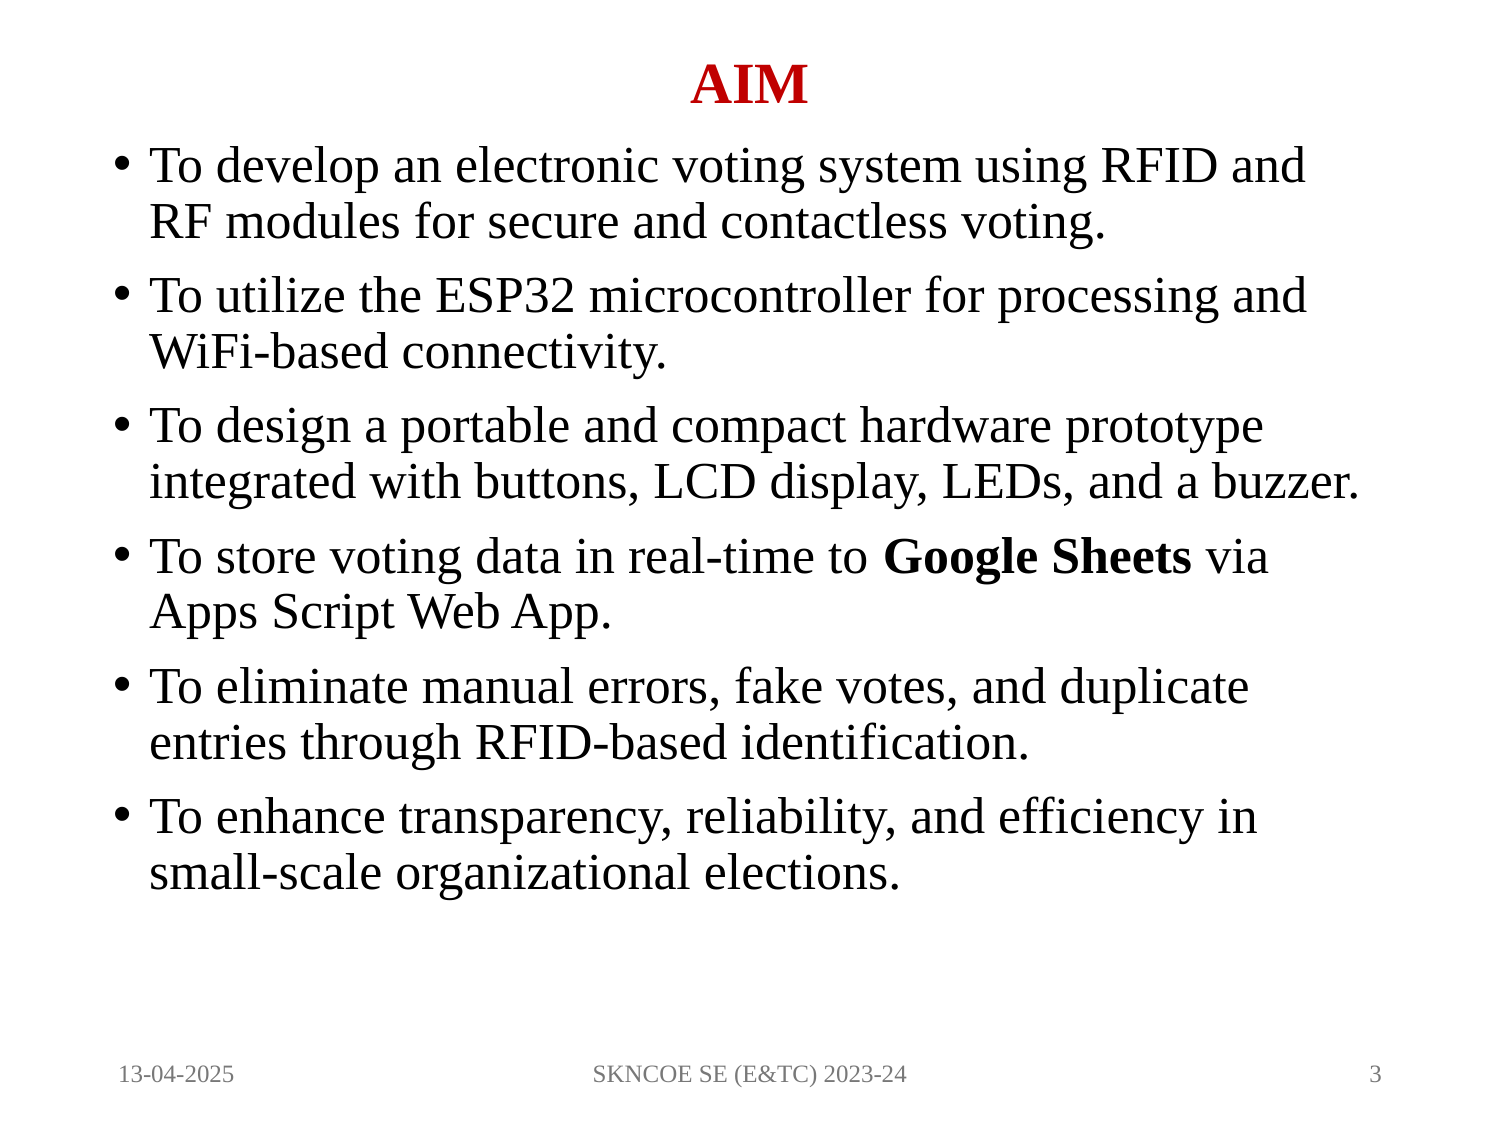

# AIM
To develop an electronic voting system using RFID and RF modules for secure and contactless voting.
To utilize the ESP32 microcontroller for processing and WiFi-based connectivity.
To design a portable and compact hardware prototype integrated with buttons, LCD display, LEDs, and a buzzer.
To store voting data in real-time to Google Sheets via Apps Script Web App.
To eliminate manual errors, fake votes, and duplicate entries through RFID-based identification.
To enhance transparency, reliability, and efficiency in small-scale organizational elections.
13-04-2025
SKNCOE SE (E&TC) 2023-24
3